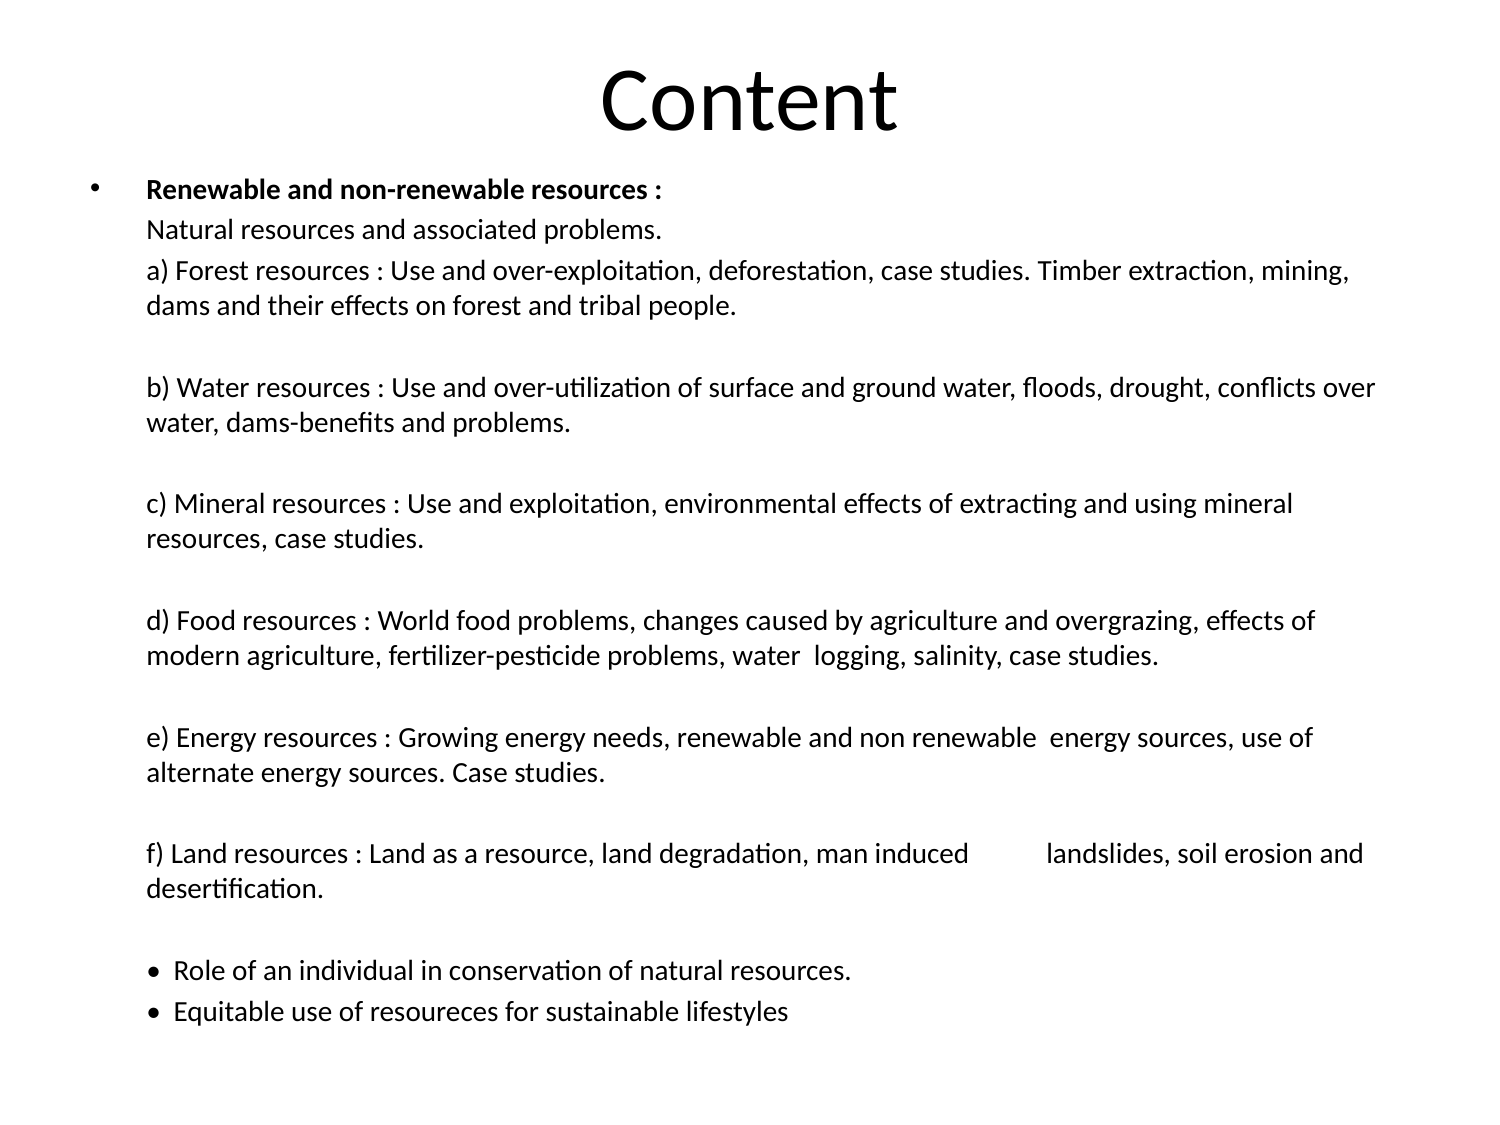

# Content
Renewable and non-renewable resources :
	Natural resources and associated problems.
	a) Forest resources : Use and over-exploitation, deforestation, case studies. Timber extraction, mining, dams and their effects on forest and tribal people.

	b) Water resources : Use and over-utilization of surface and ground water, floods, drought, conflicts over water, dams-benefits and problems.

	c) Mineral resources : Use and exploitation, environmental effects of extracting and using mineral resources, case studies.

	d) Food resources : World food problems, changes caused by agriculture and overgrazing, effects of modern agriculture, fertilizer-pesticide problems, water  logging, salinity, case studies.

	e) Energy resources : Growing energy needs, renewable and non renewable  energy sources, use of alternate energy sources. Case studies.

	f) Land resources : Land as a resource, land degradation, man induced 	landslides, soil erosion and desertification.

	•  Role of an individual in conservation of natural resources.
	•  Equitable use of resoureces for sustainable lifestyles